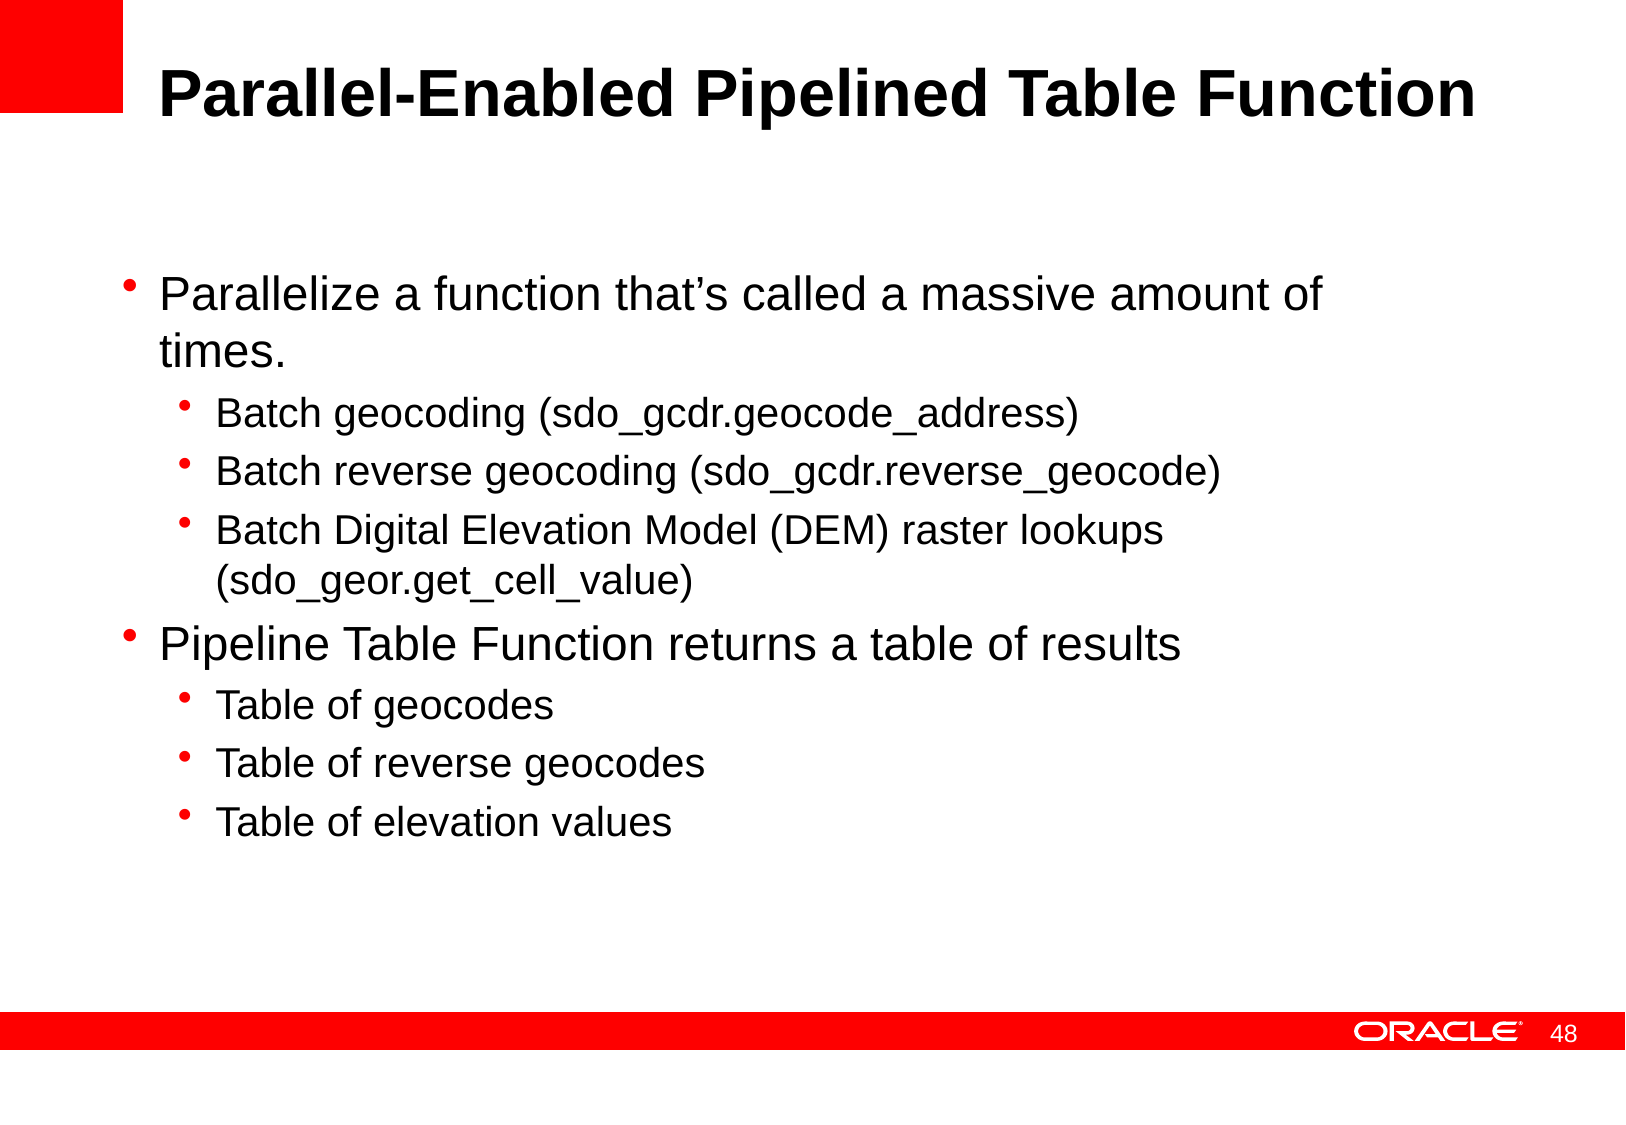

# Parallel-Enabled Pipelined Table Function
Parallelize a function that’s called a massive amount of times.
Batch geocoding (sdo_gcdr.geocode_address)
Batch reverse geocoding (sdo_gcdr.reverse_geocode)
Batch Digital Elevation Model (DEM) raster lookups (sdo_geor.get_cell_value)
Pipeline Table Function returns a table of results
Table of geocodes
Table of reverse geocodes
Table of elevation values